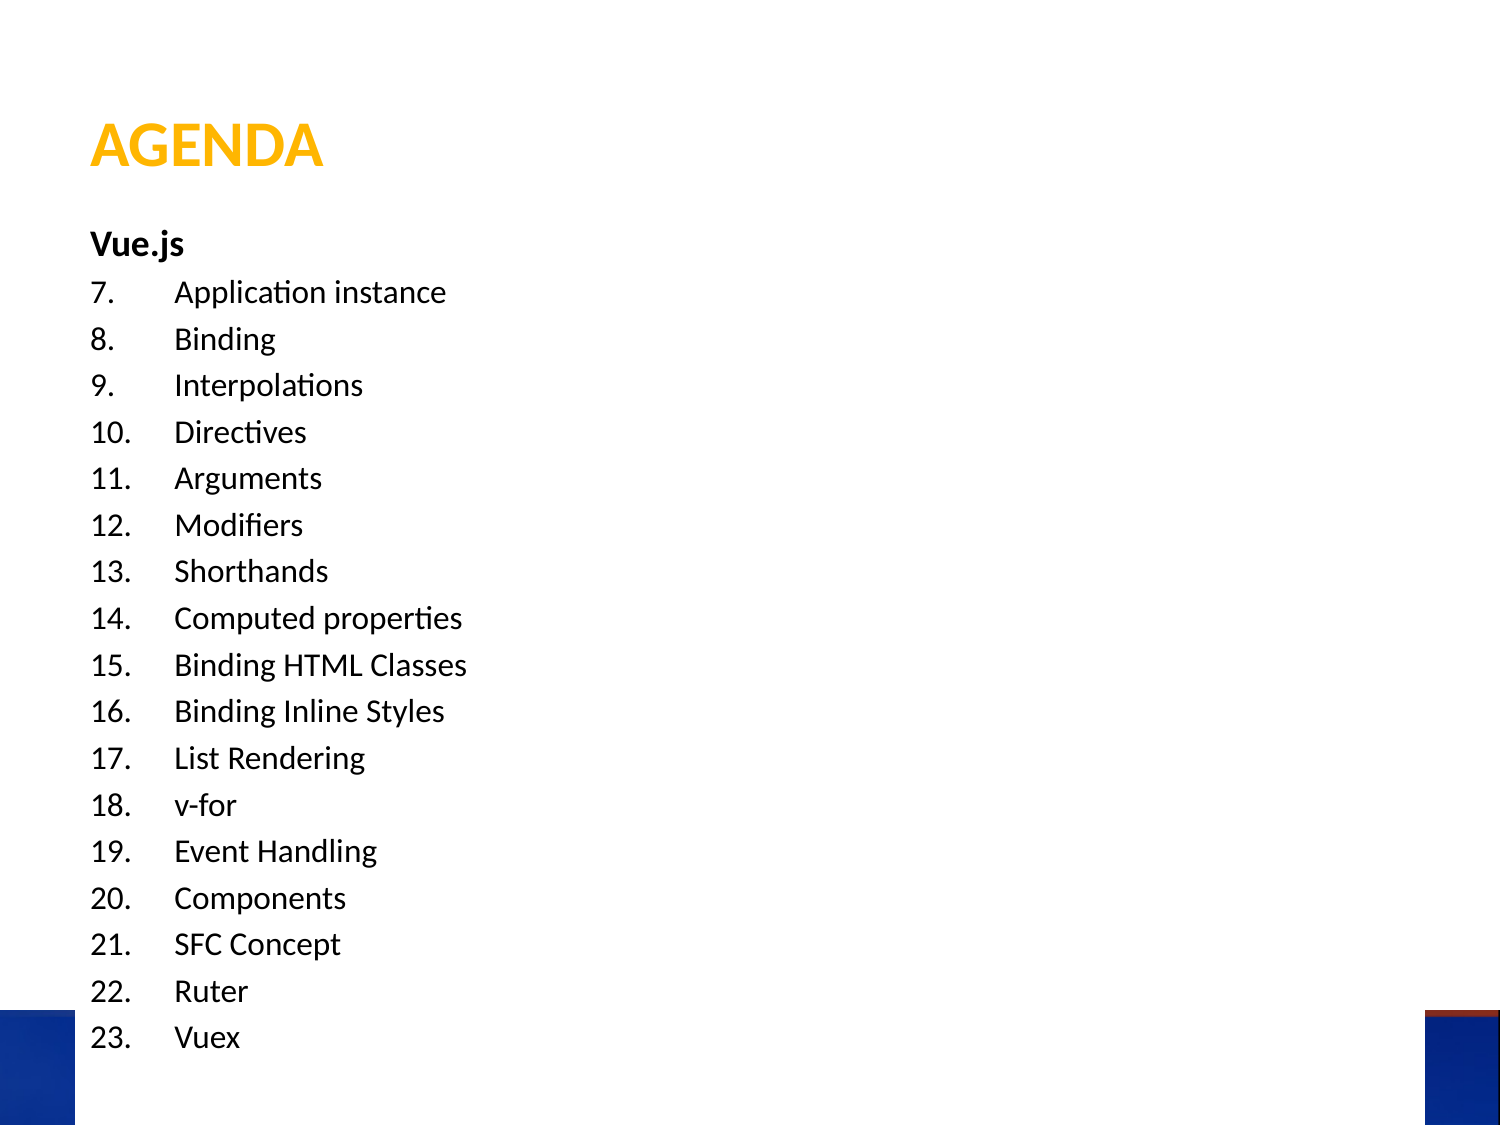

# Agenda
Vue.js
Application instance
Binding
Interpolations
Directives
Arguments
Modifiers
Shorthands
Computed properties
Binding HTML Classes
Binding Inline Styles
List Rendering
v-for
Event Handling
Components
SFC Concept
Ruter
Vuex

3